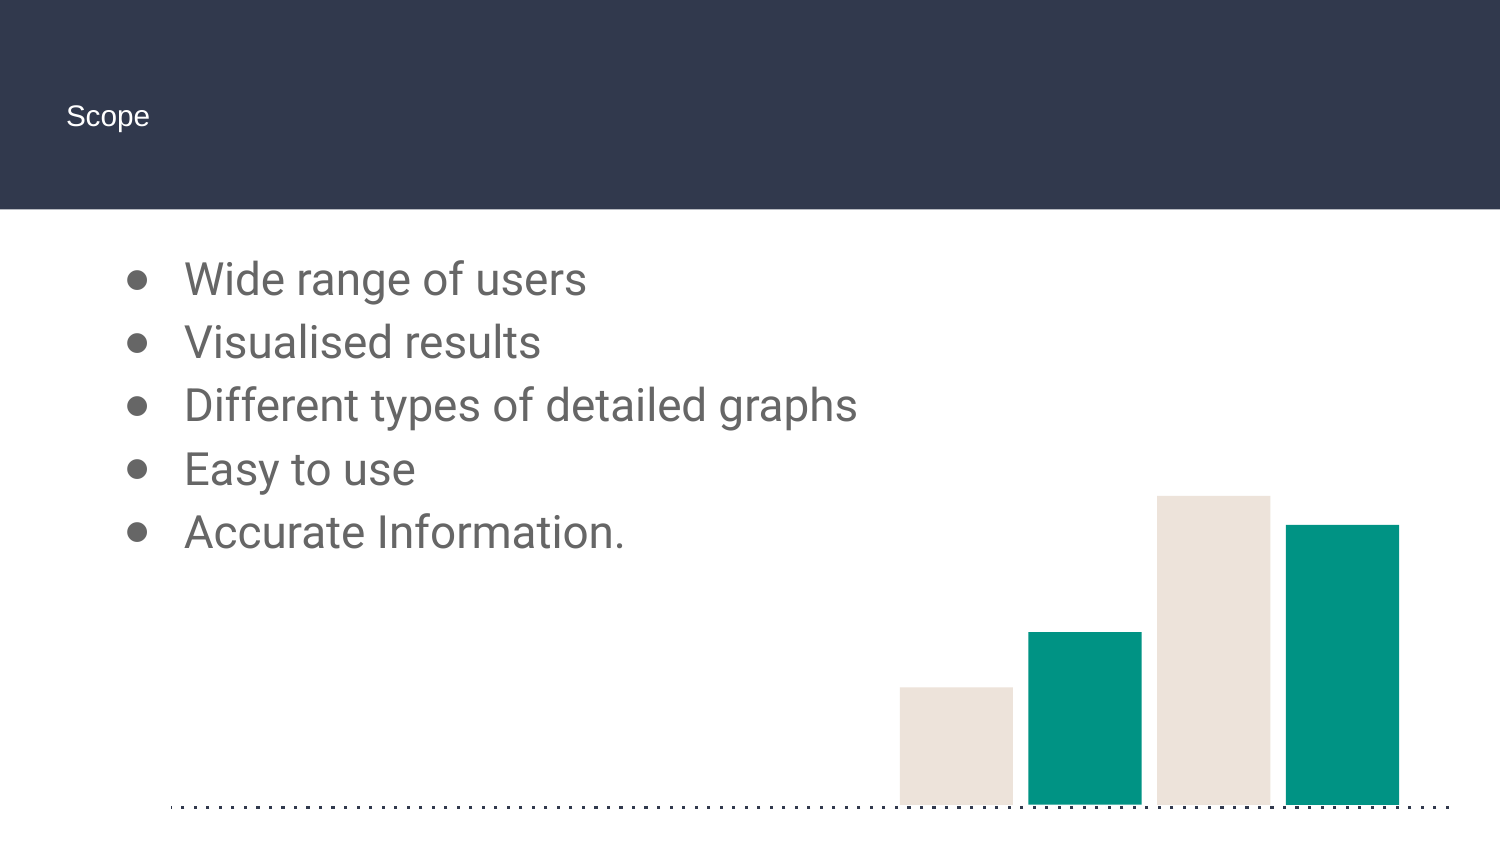

# Scope

Wide range of users
Visualised results
Different types of detailed graphs
Easy to use
Accurate Information.